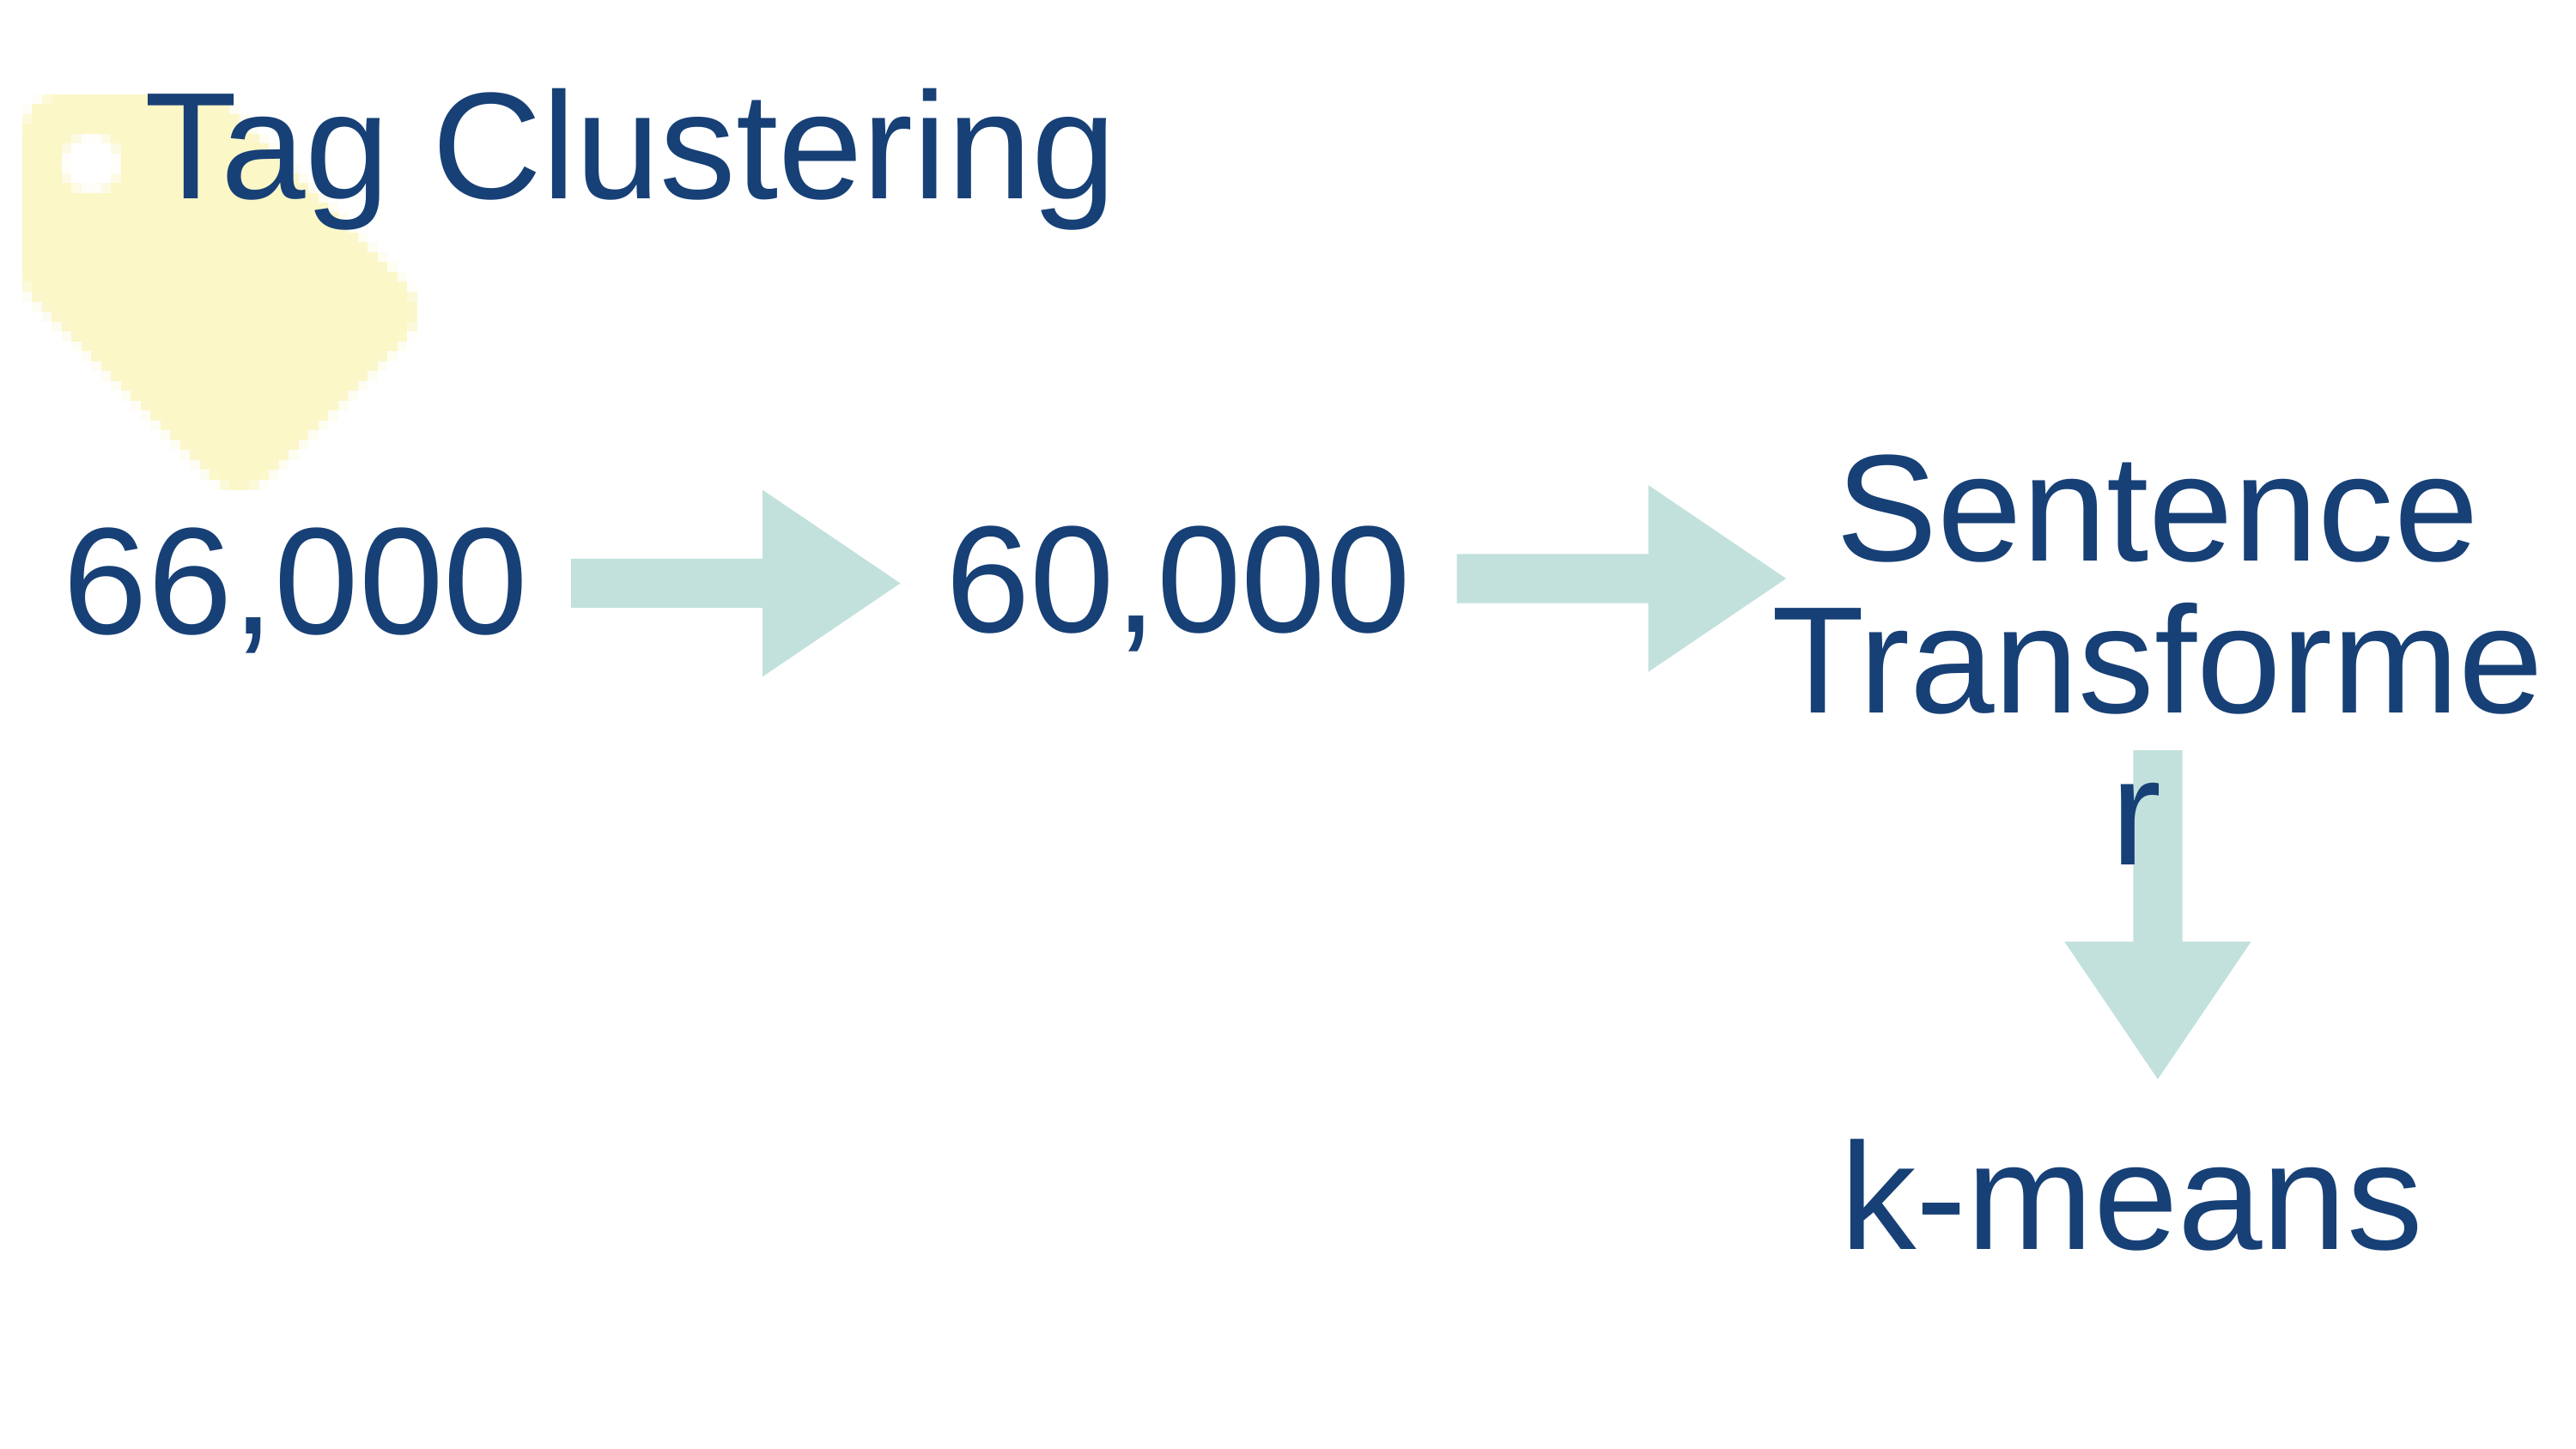

Tag Clustering

Sentence
Transformer

60,000
66,000

k-means